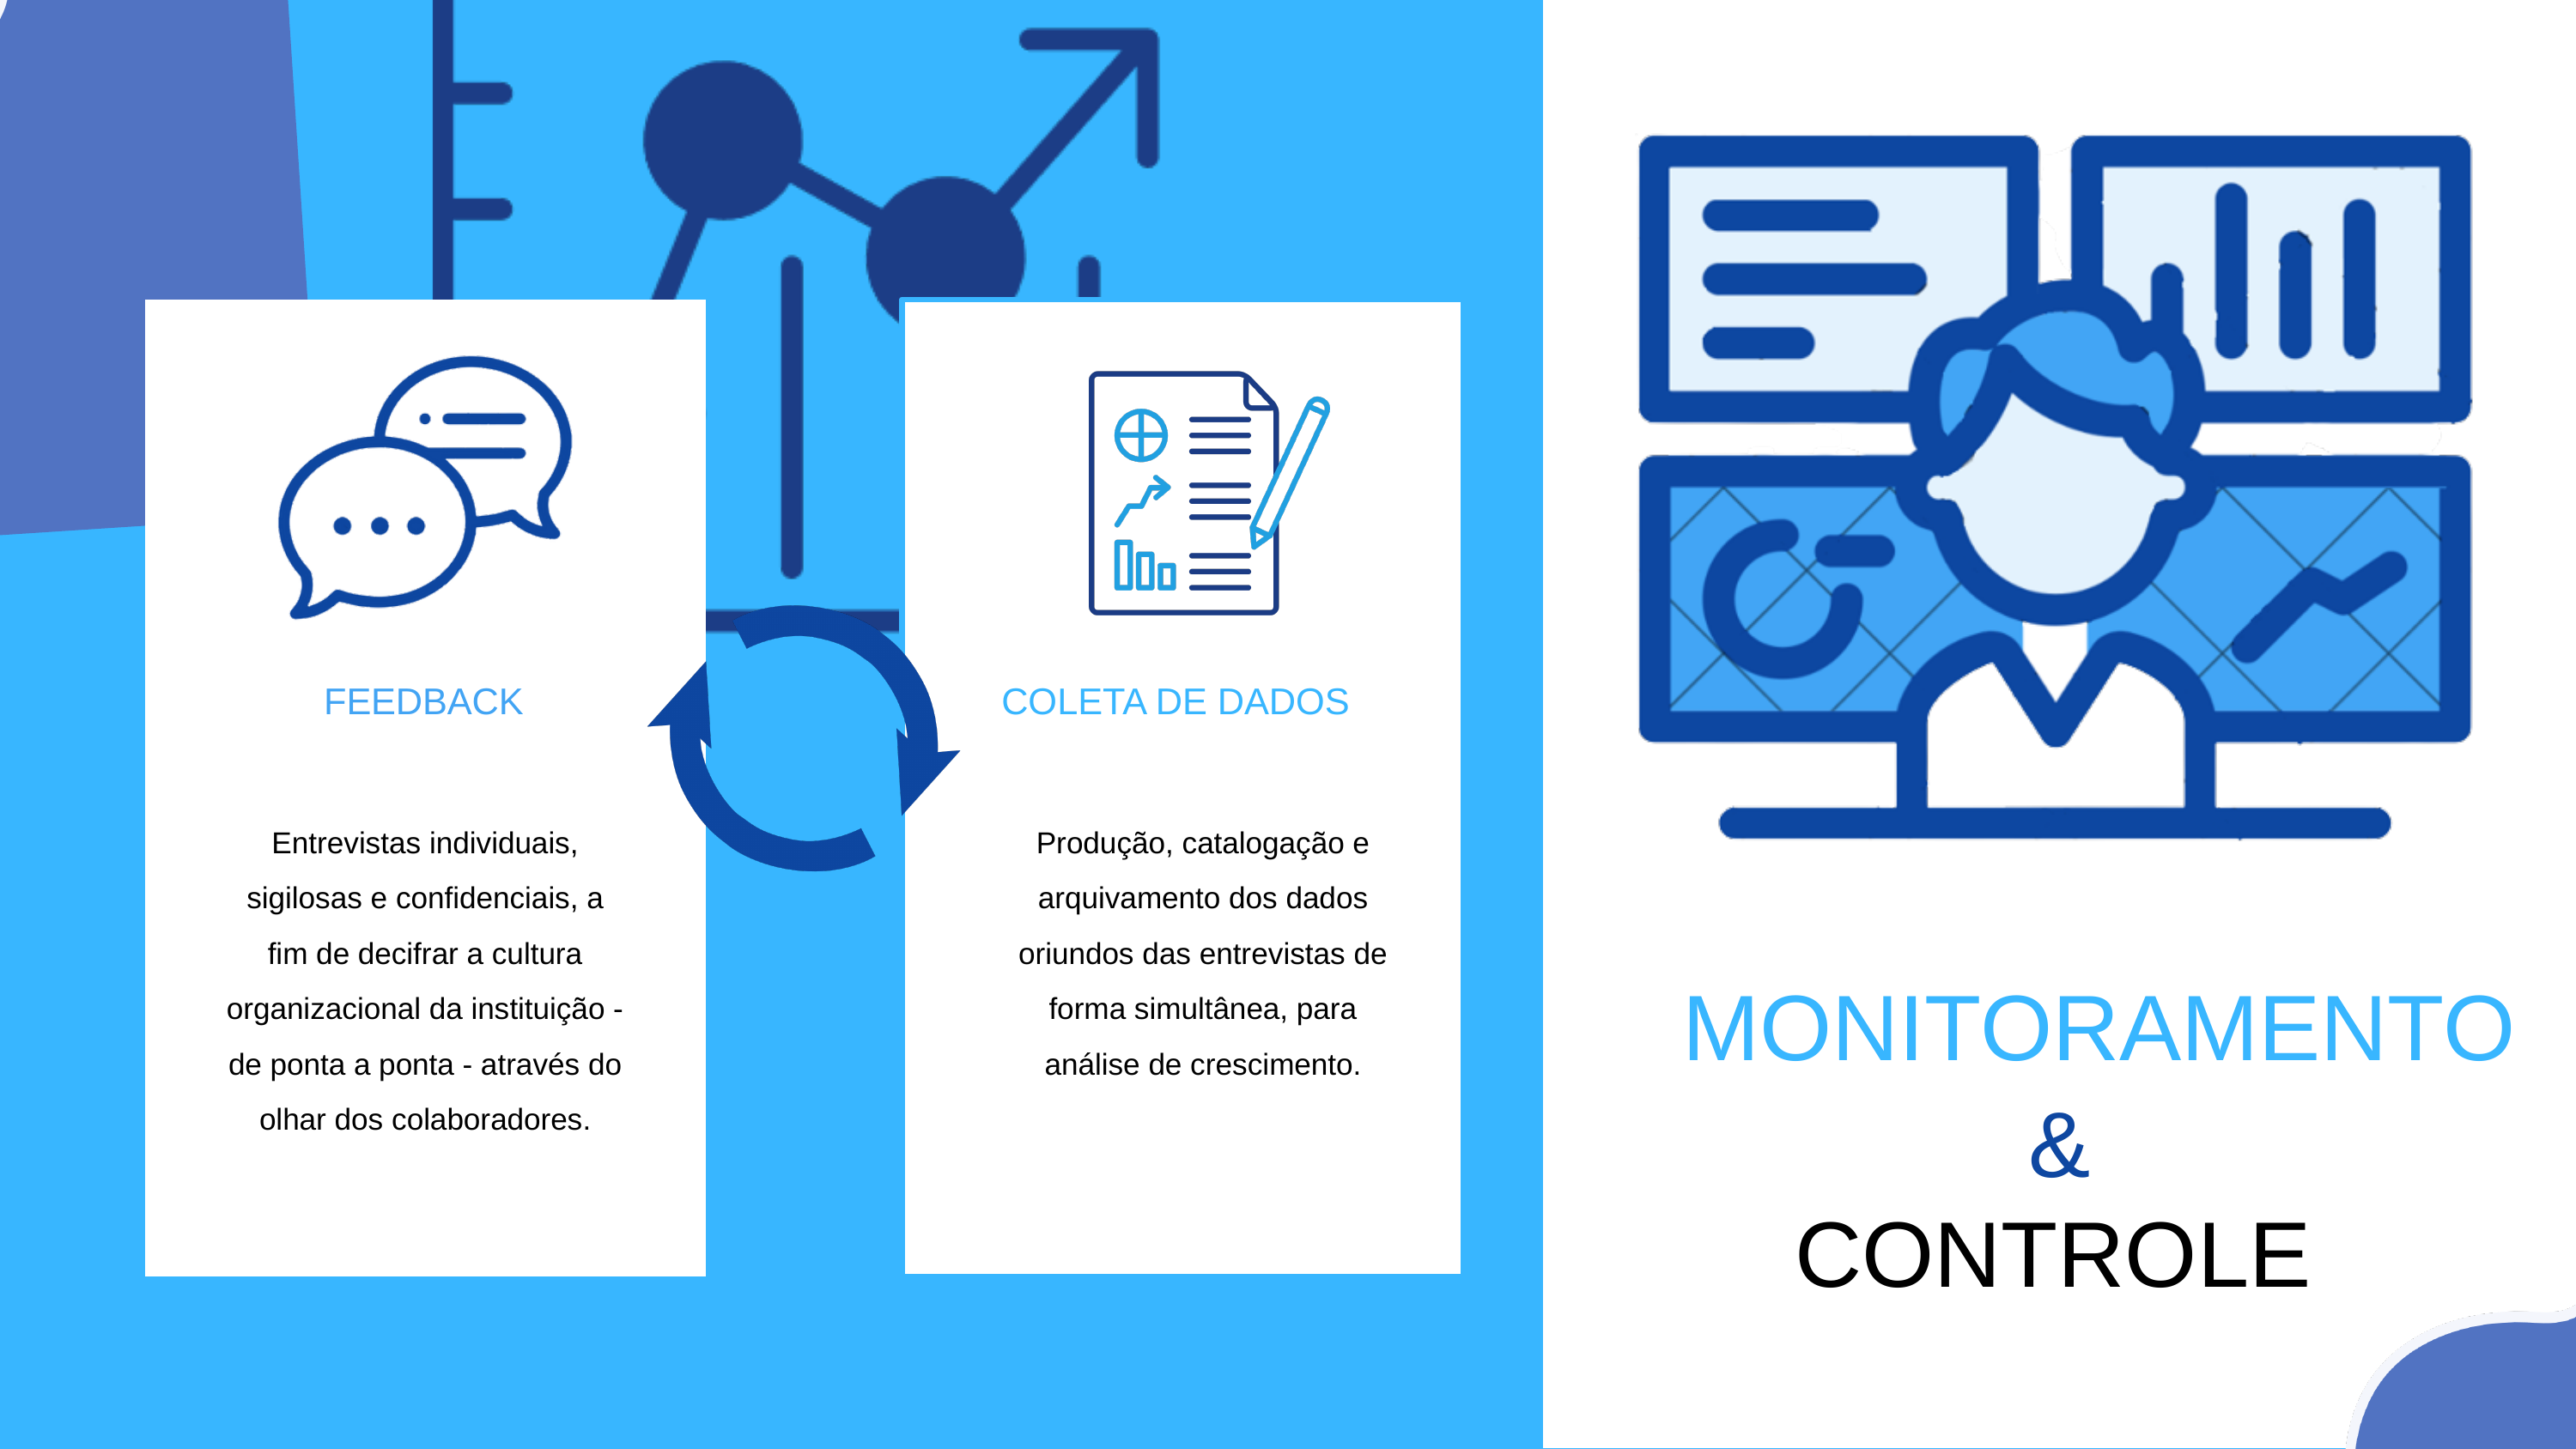

FEEDBACK
COLETA DE DADOS
Entrevistas individuais, sigilosas e confidenciais, a fim de decifrar a cultura organizacional da instituição - de ponta a ponta - através do olhar dos colaboradores.
Produção, catalogação e arquivamento dos dados oriundos das entrevistas de forma simultânea, para análise de crescimento.
MONITORAMENTO
&

 CONTROLE